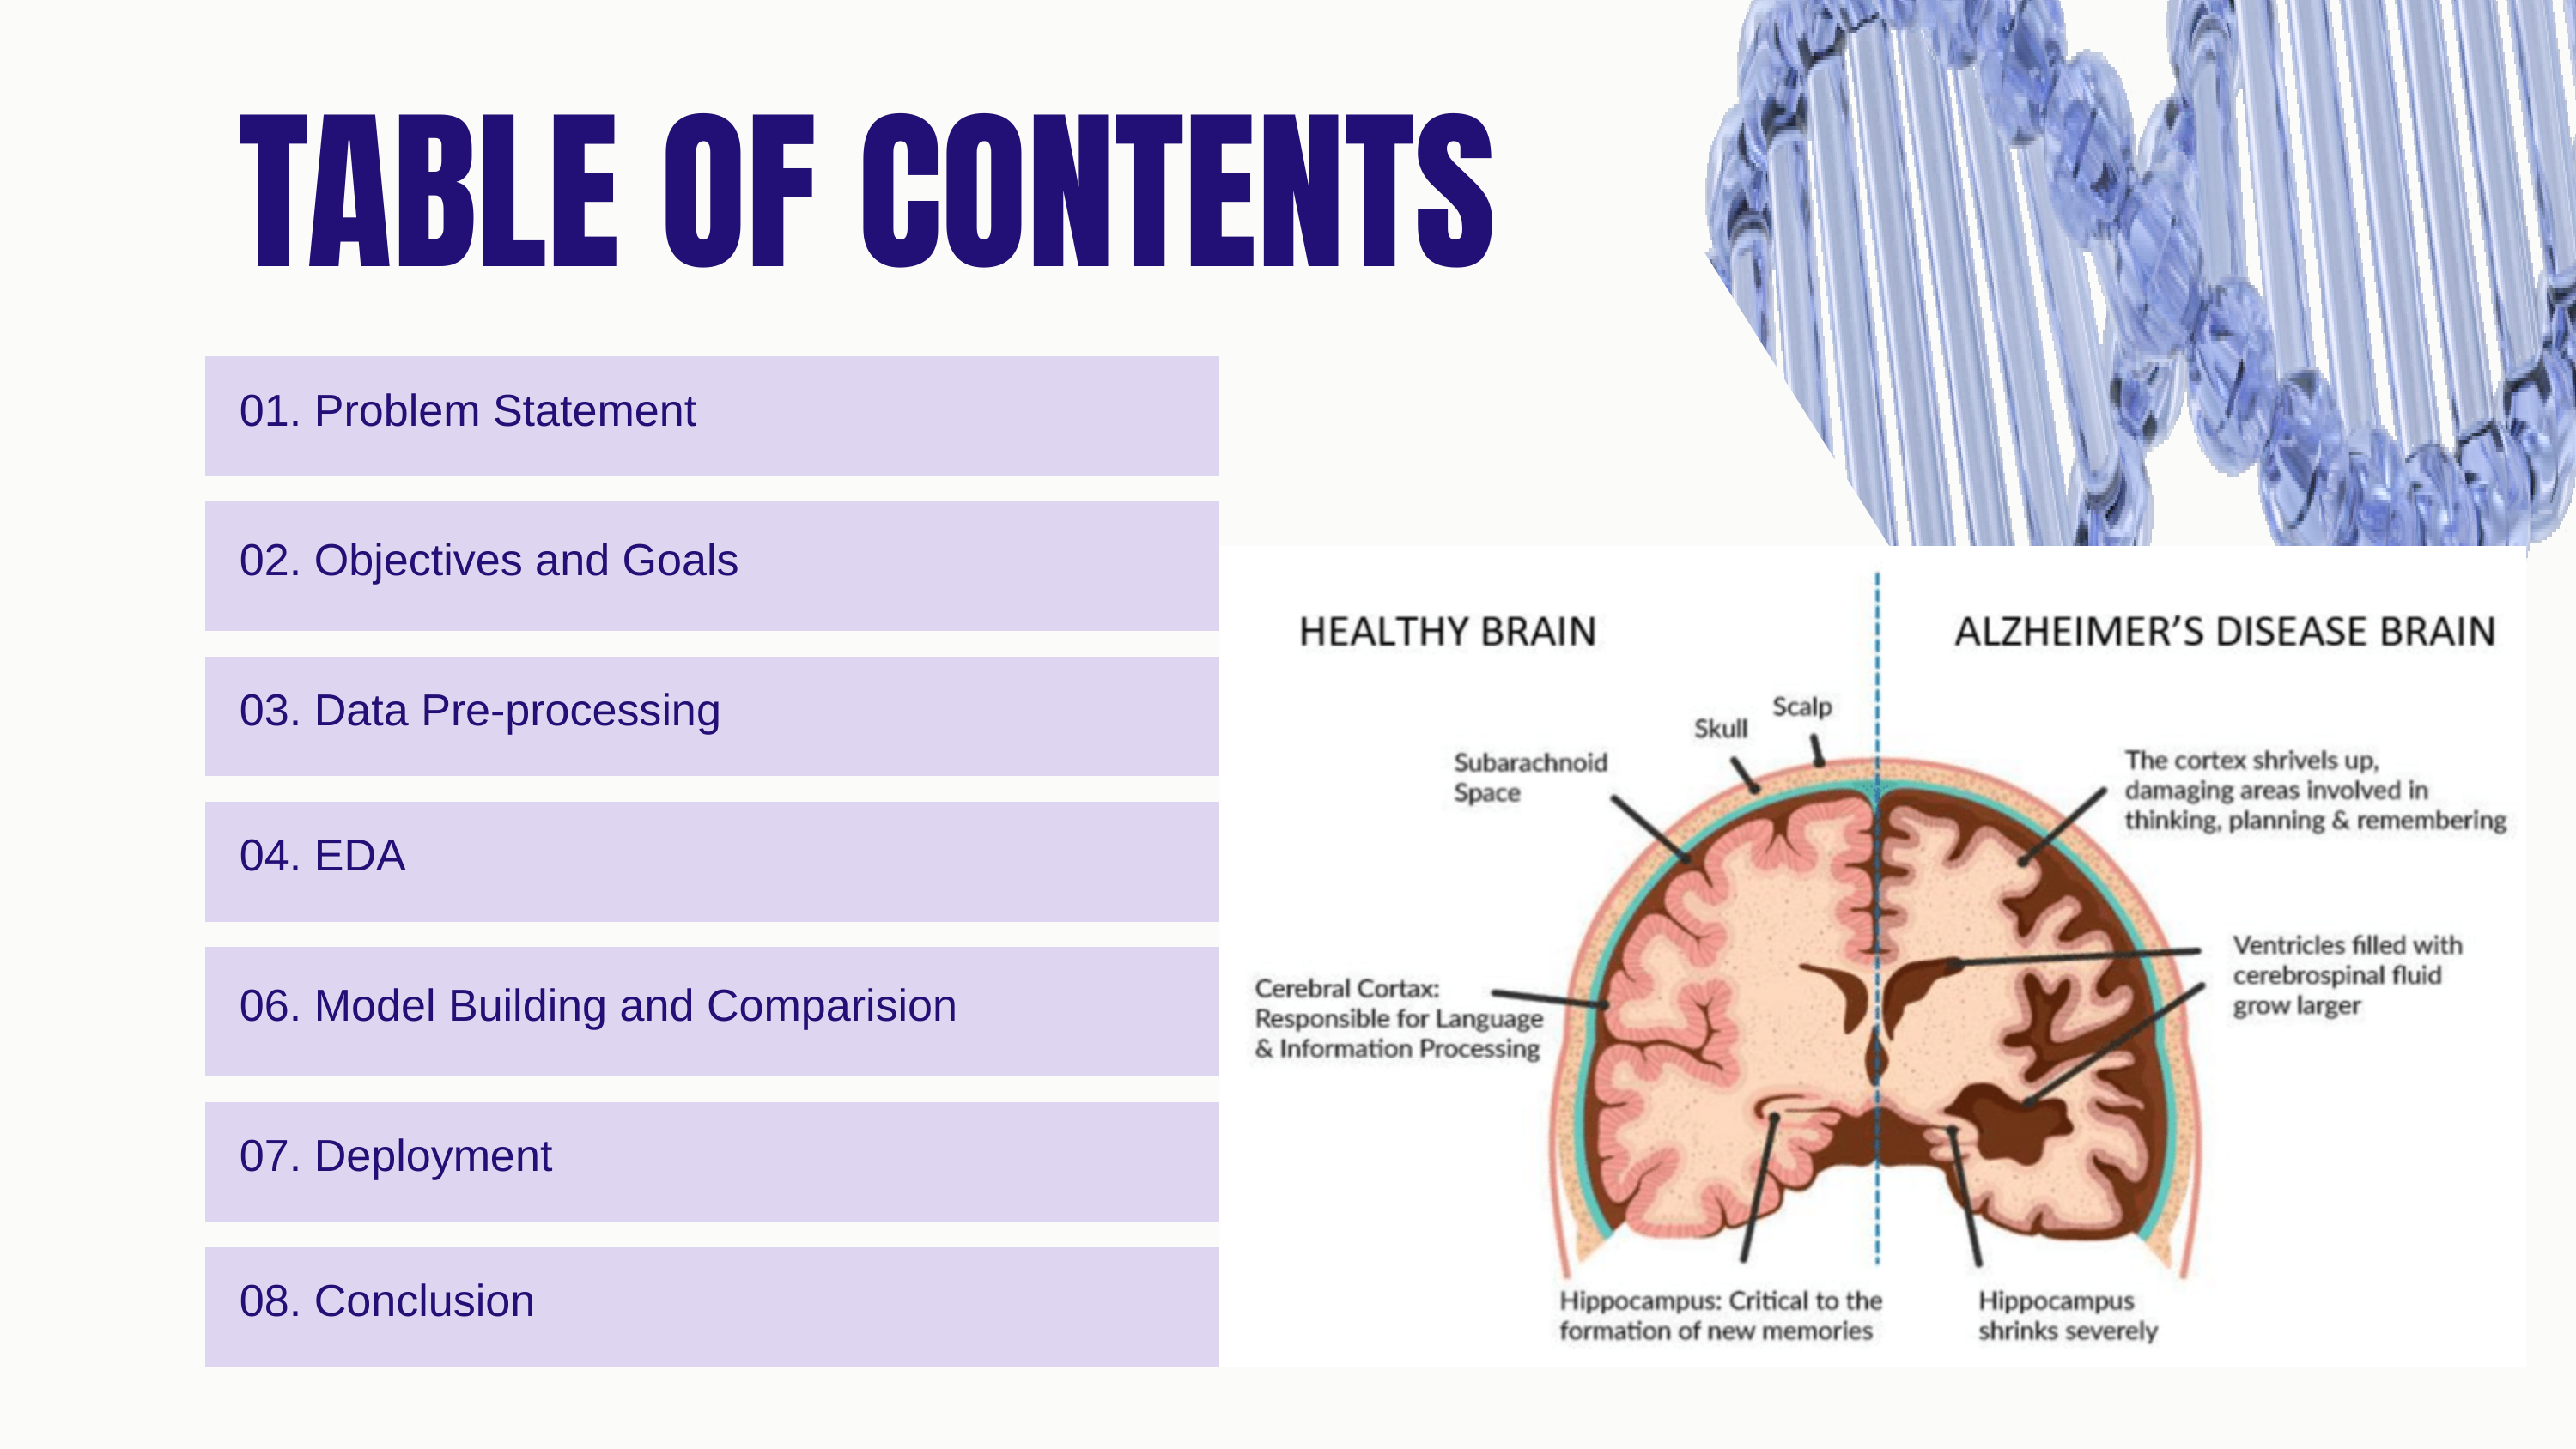

TABLE OF CONTENTS

01. Problem Statement

02. Objectives and Goals

03. Data Pre-processing

04. EDA

06. Model Building and Comparision

07. Deployment

08. Conclusion